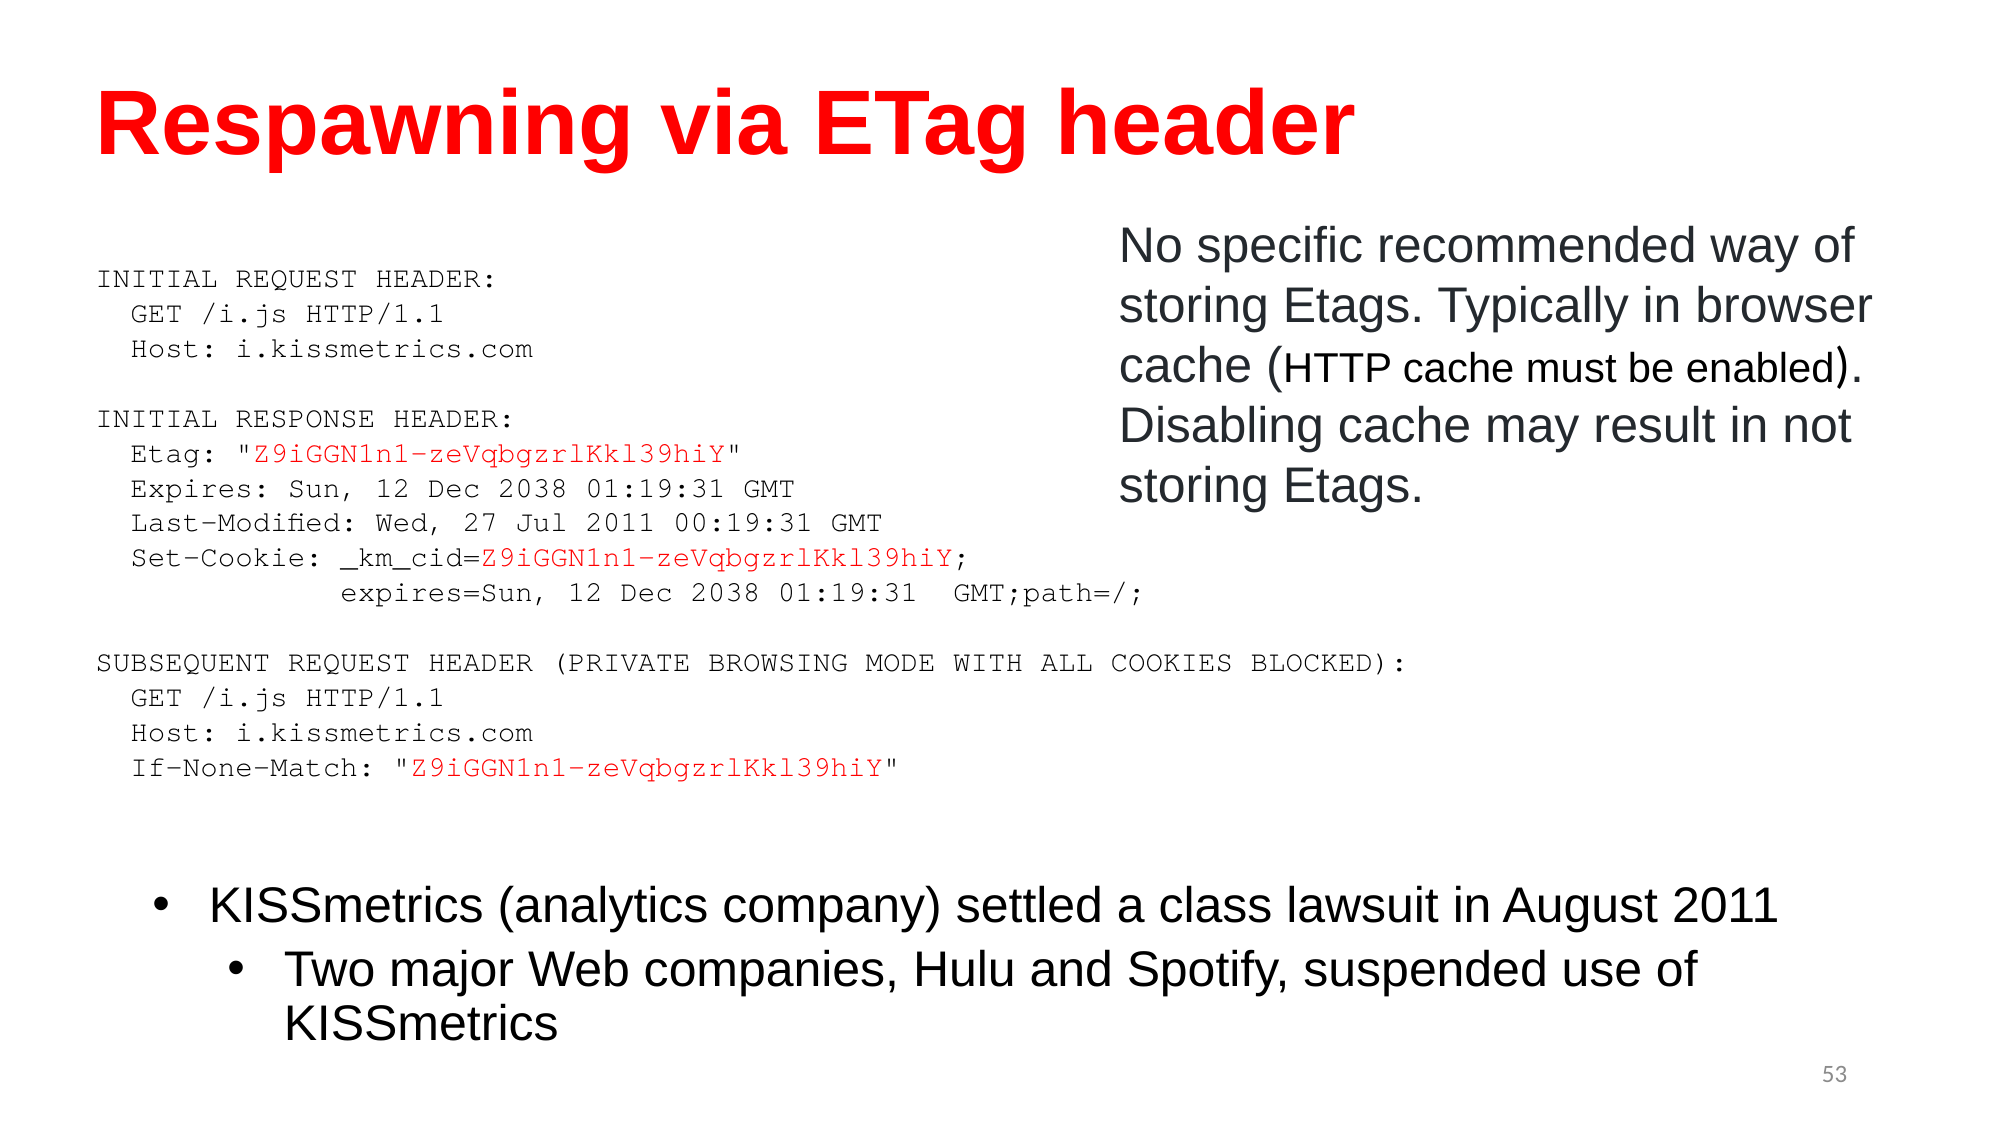

# Respawning via ETag header
No specific recommended way of storing Etags. Typically in browser cache (HTTP cache must be enabled). Disabling cache may result in not storing Etags.
INITIAL REQUEST HEADER:
  GET /i.js HTTP/1.1
  Host: i.kissmetrics.com

INITIAL RESPONSE HEADER:
  Etag: "Z9iGGN1n1-zeVqbgzrlKkl39hiY"
  Expires: Sun, 12 Dec 2038 01:19:31 GMT
  Last-Modified: Wed, 27 Jul 2011 00:19:31 GMT
  Set-Cookie: _km_cid=Z9iGGN1n1-zeVqbgzrlKkl39hiY;
              expires=Sun, 12 Dec 2038 01:19:31  GMT;path=/;

SUBSEQUENT REQUEST HEADER (PRIVATE BROWSING MODE WITH ALL COOKIES BLOCKED):
  GET /i.js HTTP/1.1
  Host: i.kissmetrics.com
  If-None-Match: "Z9iGGN1n1-zeVqbgzrlKkl39hiY"
KISSmetrics (analytics company) settled a class lawsuit in August 2011
Two major Web companies, Hulu and Spotify, suspended use of KISSmetrics

53